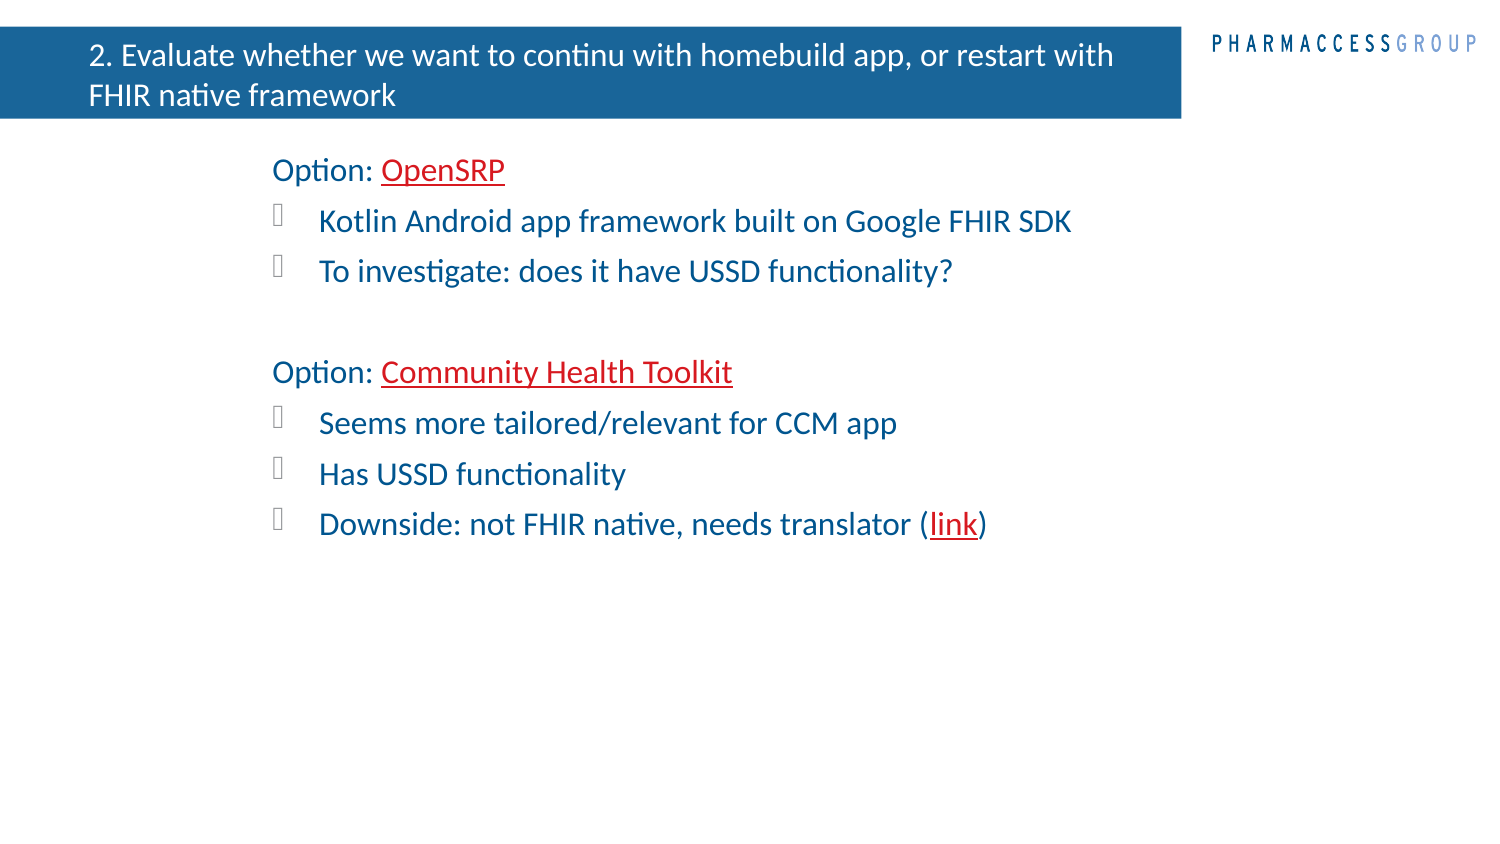

# 2. Evaluate whether we want to continu with homebuild app, or restart with FHIR native framework
Option: OpenSRP
Kotlin Android app framework built on Google FHIR SDK
To investigate: does it have USSD functionality?

Option: Community Health Toolkit
Seems more tailored/relevant for CCM app
Has USSD functionality
Downside: not FHIR native, needs translator (link)